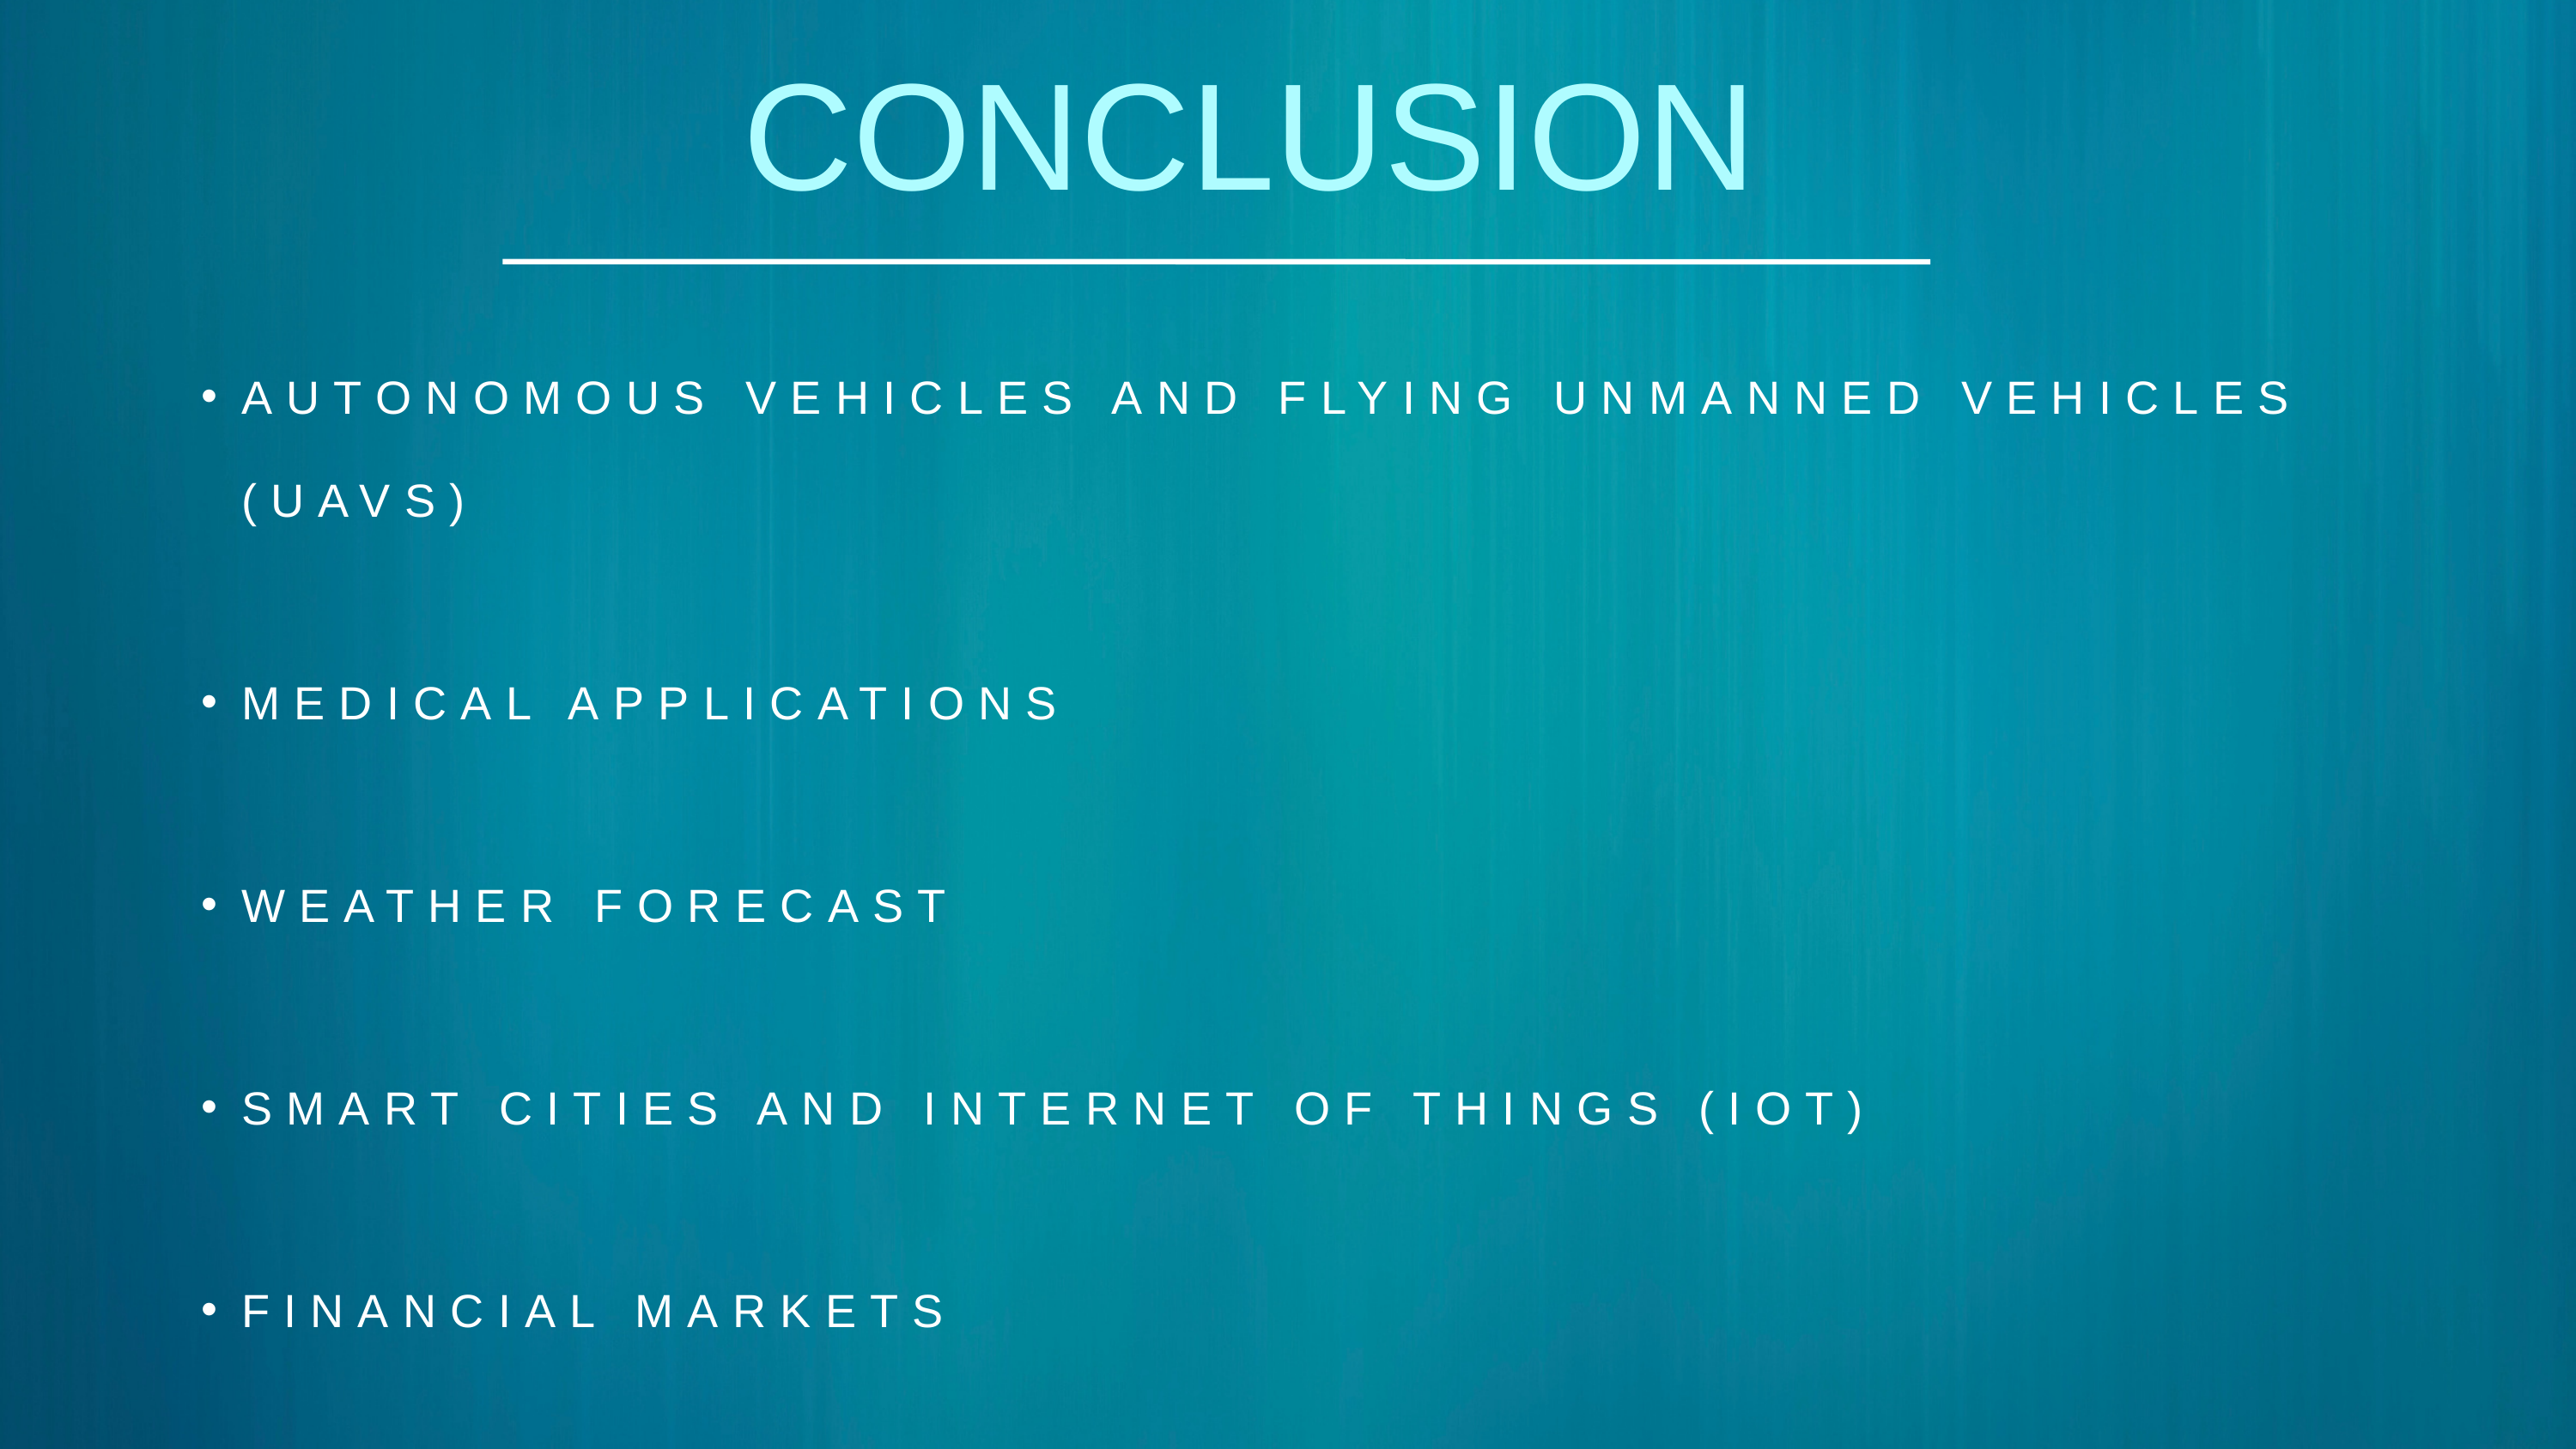

CONCLUSION

AUTONOMOUS VEHICLES AND FLYING UNMANNED VEHICLES (UAVS)

MEDICAL APPLICATIONS

WEATHER FORECAST

SMART CITIES AND INTERNET OF THINGS (IOT)

FINANCIAL MARKETS

: